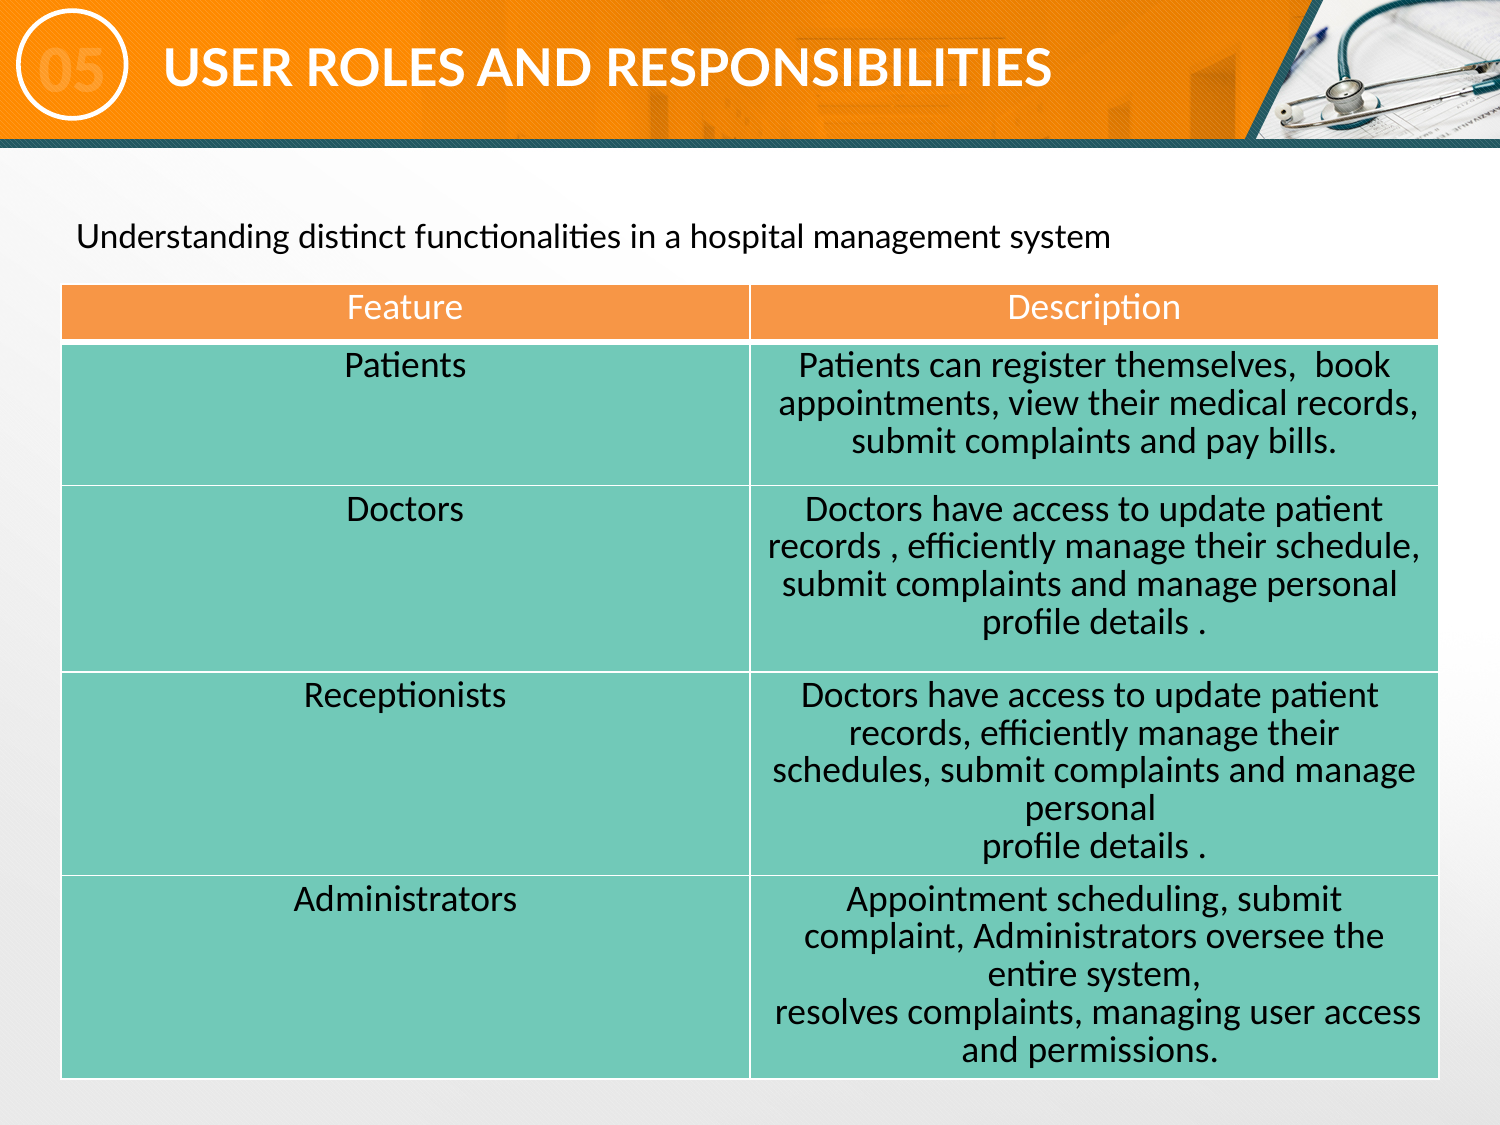

# User Roles and Responsibilities

05
Understanding distinct functionalities in a hospital management system
| Feature | Description |
| --- | --- |
| Patients | Patients can register themselves,  book appointments, view their medical records, submit complaints and pay bills. |
| Doctors | Doctors have access to update patient records , efficiently manage their schedule, submit complaints and manage personal profile details . |
| Receptionists | Doctors have access to update patient records, efficiently manage their schedules, submit complaints and manage personal profile details . |
| Administrators | Appointment scheduling, submit complaint, Administrators oversee the entire system, resolves complaints, managing user access and permissions. |